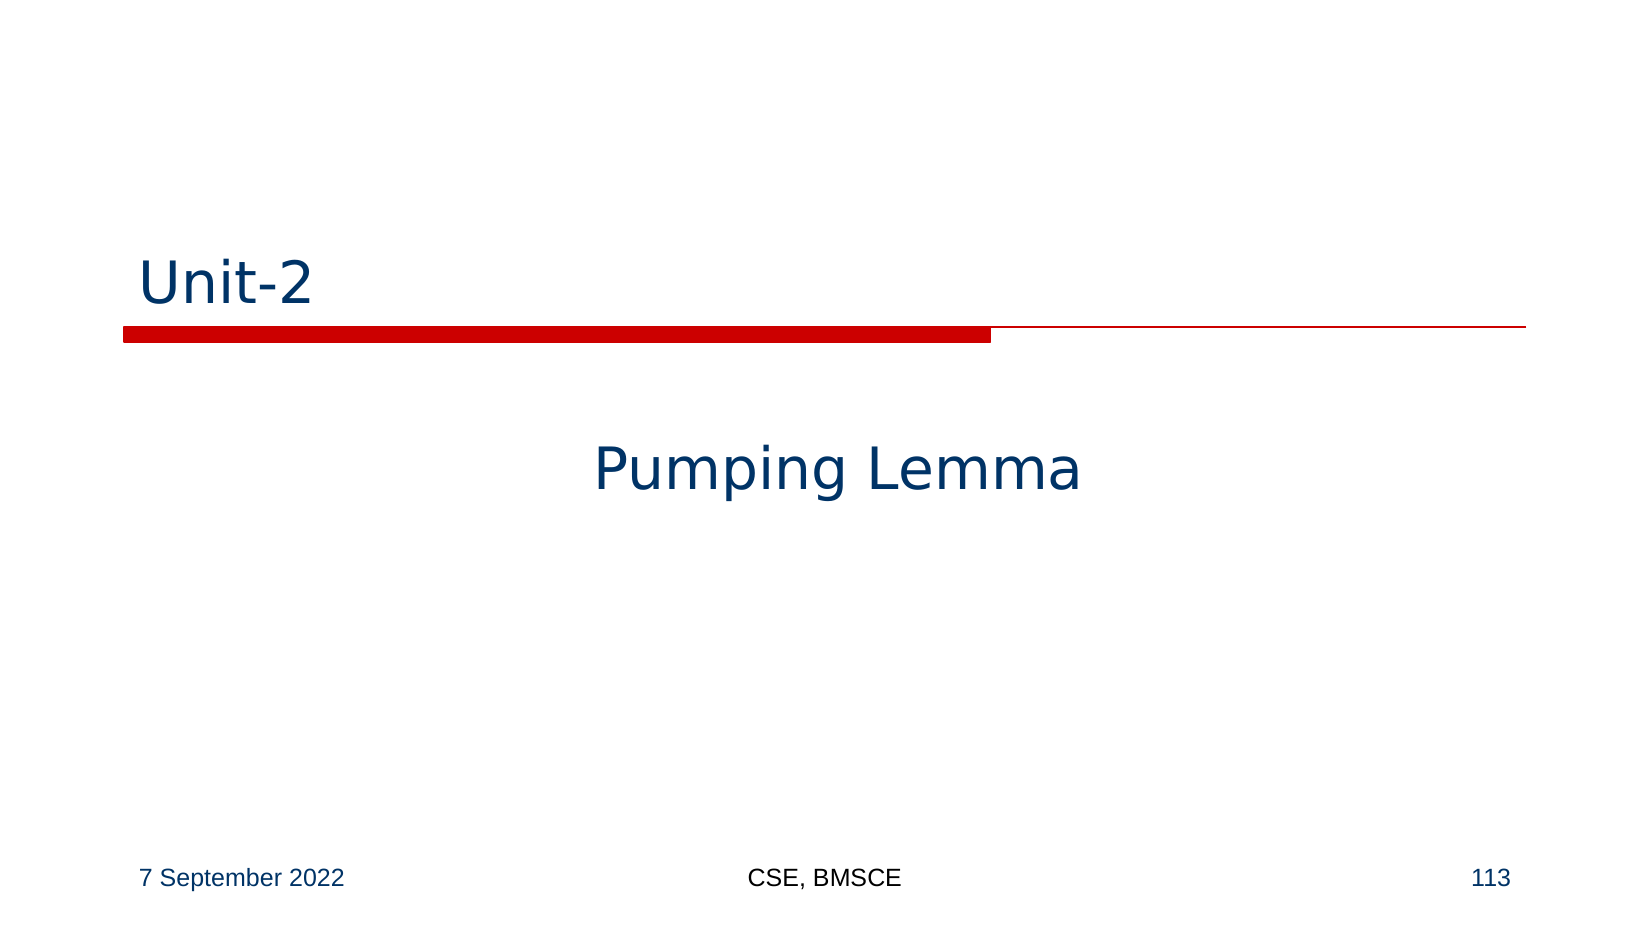

# Unit-2
Pumping Lemma
7 September 2022
CSE, BMSCE
113